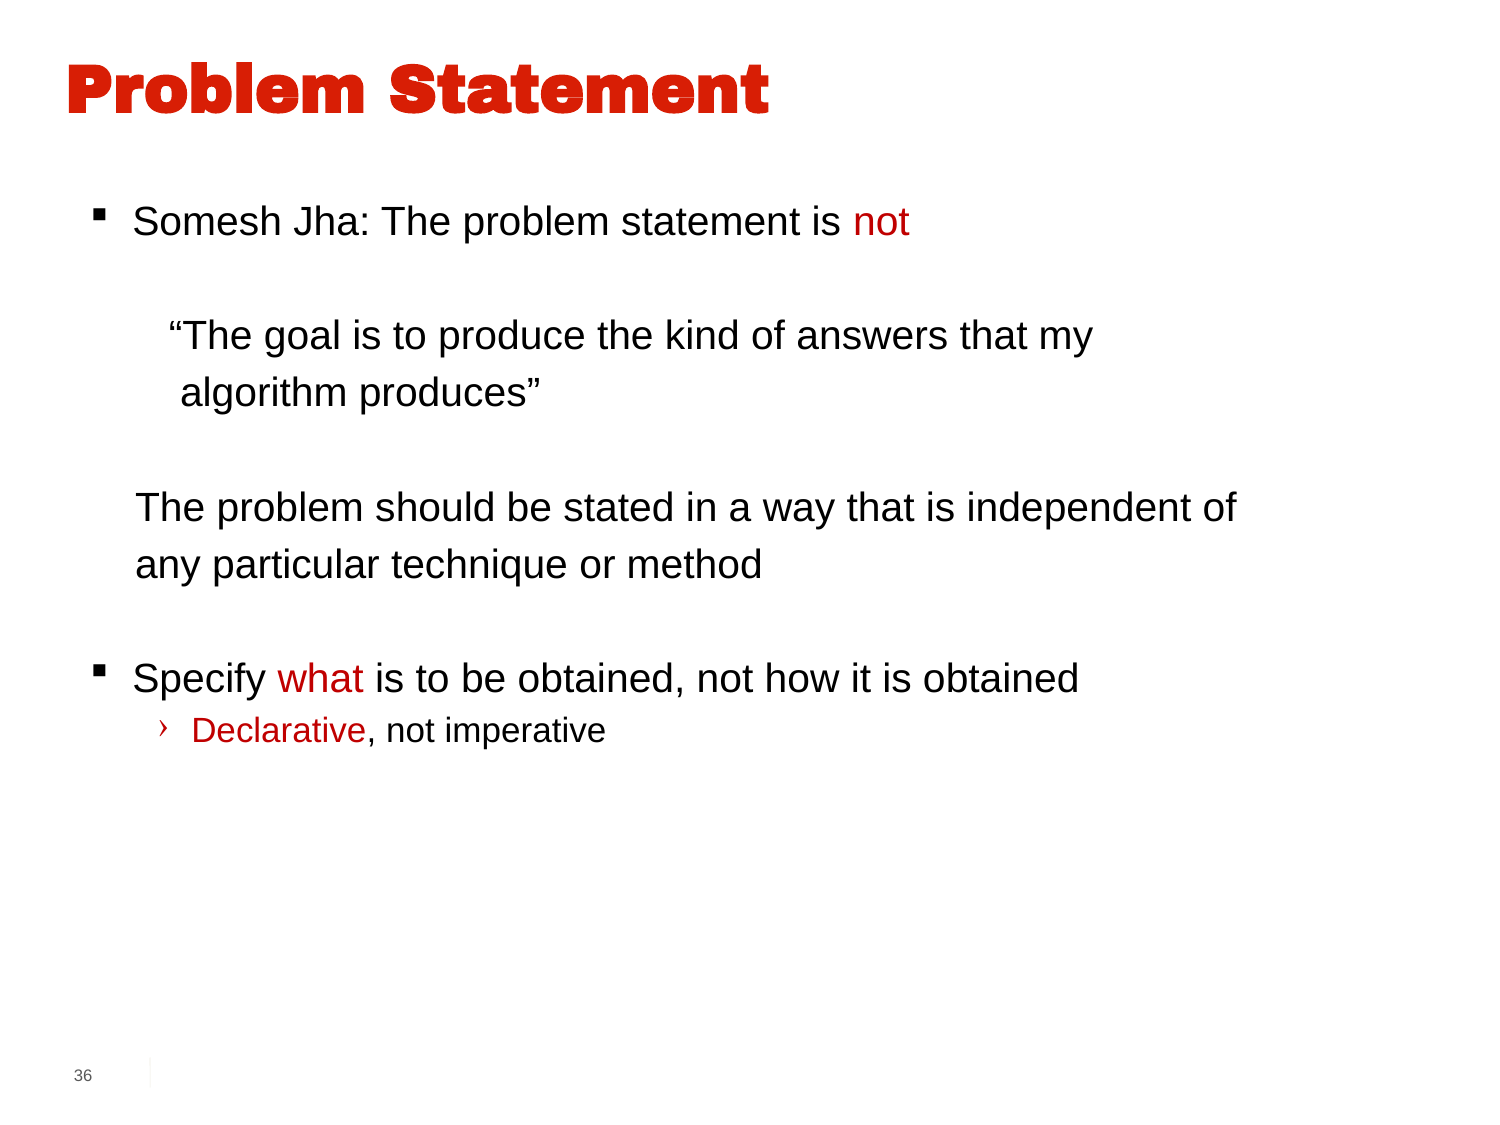

# Problem Statement
Somesh Jha: The problem statement is not

       “The goal is to produce the kind of answers that my
        algorithm produces”

    The problem should be stated in a way that is independent of
    any particular technique or method

Specify what is to be obtained, not how it is obtained
Declarative, not imperative
36